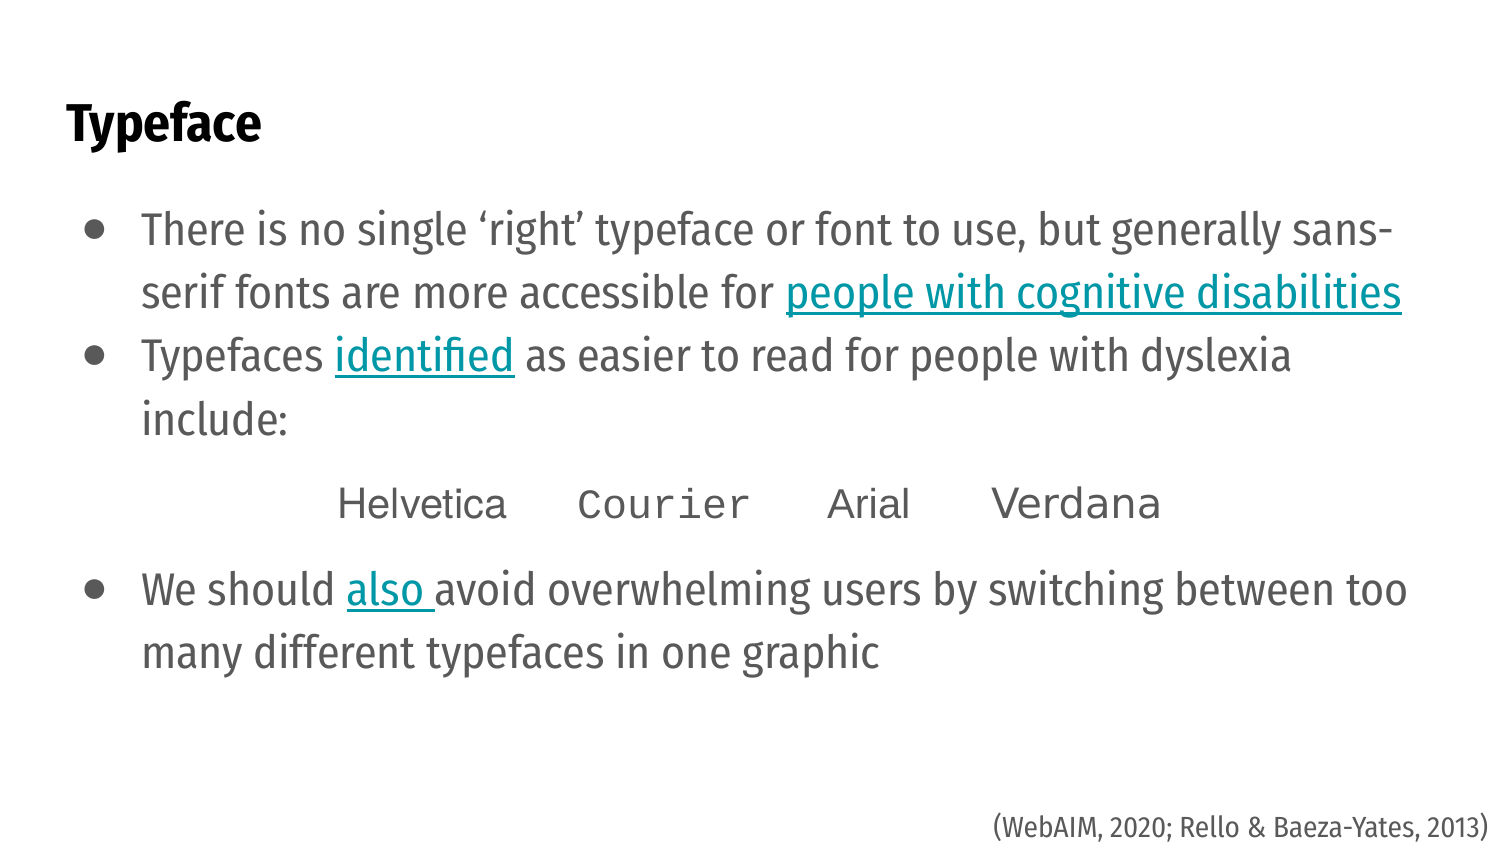

# Typeface
There is no single ‘right’ typeface or font to use, but generally sans-serif fonts are more accessible for people with cognitive disabilities
Typefaces identified as easier to read for people with dyslexia include:
Helvetica      Courier   Arial       Verdana
We should also avoid overwhelming users by switching between too many different typefaces in one graphic
(WebAIM, 2020; Rello & Baeza-Yates, 2013)